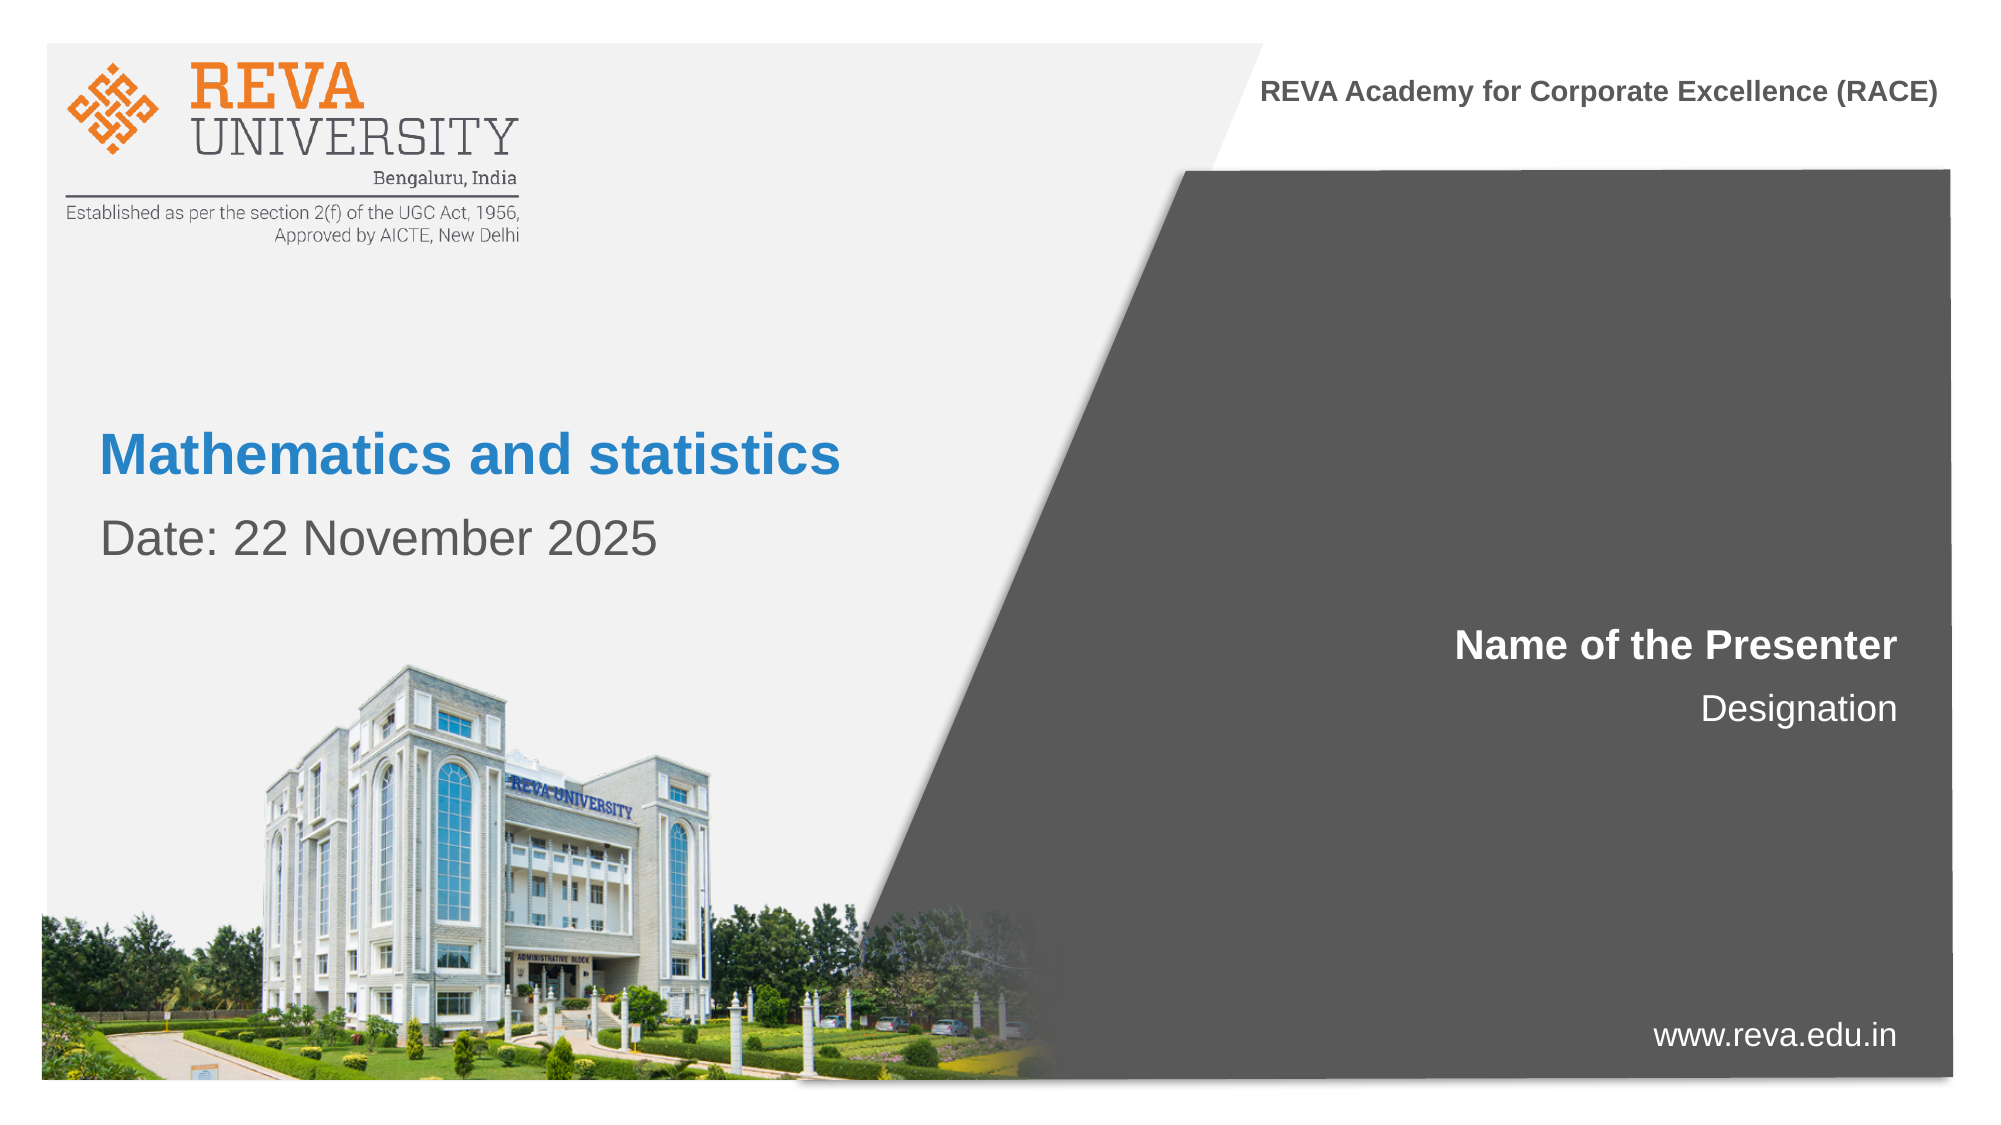

REVA Academy for Corporate Excellence (RACE)
# Mathematics and statistics
Date: 22 November 2025
Name of the Presenter
Designation
www.reva.edu.in